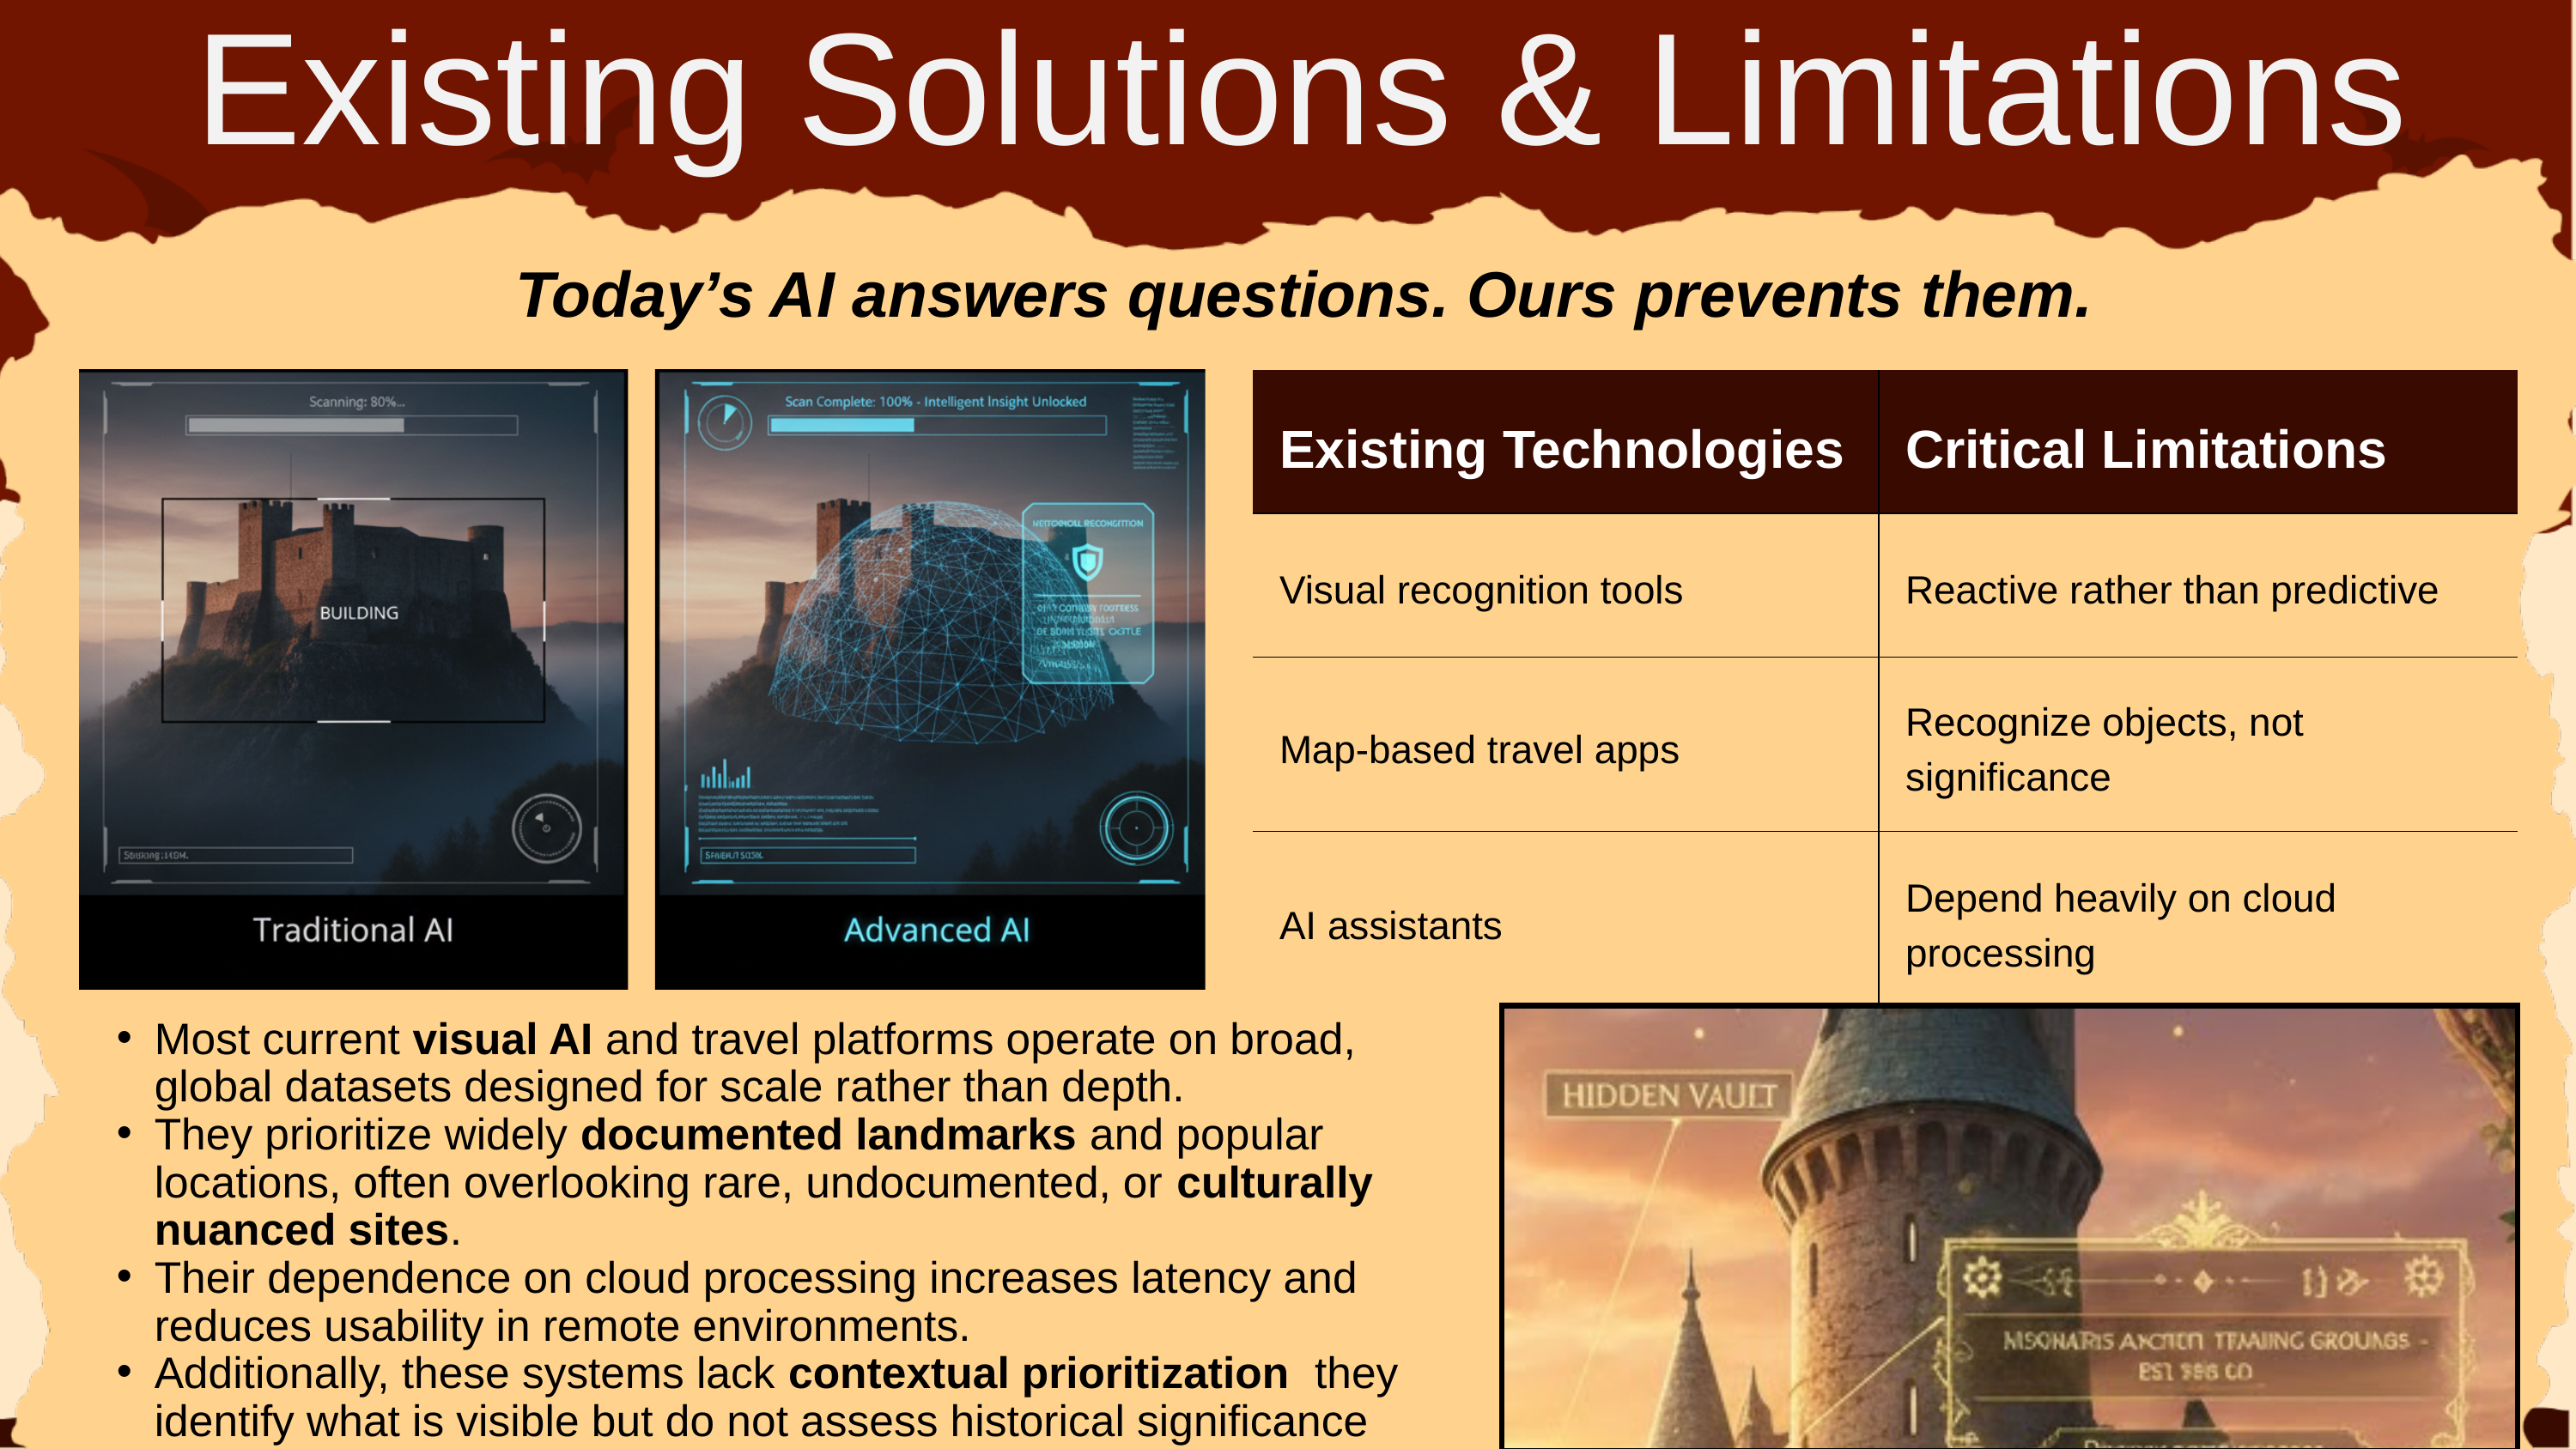

Existing Solutions & Limitations

Today’s AI answers questions. Ours prevents them.

| Existing Technologies | Critical Limitations |
| --- | --- |
| Visual recognition tools | Reactive rather than predictive |
| Map-based travel apps | Recognize objects, not significance |
| AI assistants | Depend heavily on cloud processing |

Most current visual AI and travel platforms operate on broad, global datasets designed for scale rather than depth.
They prioritize widely documented landmarks and popular locations, often overlooking rare, undocumented, or culturally nuanced sites.
Their dependence on cloud processing increases latency and reduces usability in remote environments.
Additionally, these systems lack contextual prioritization  they identify what is visible but do not assess historical significance proximity relevance, or user intent.
As a result, they provide recognition without meaningful situational intelligence.